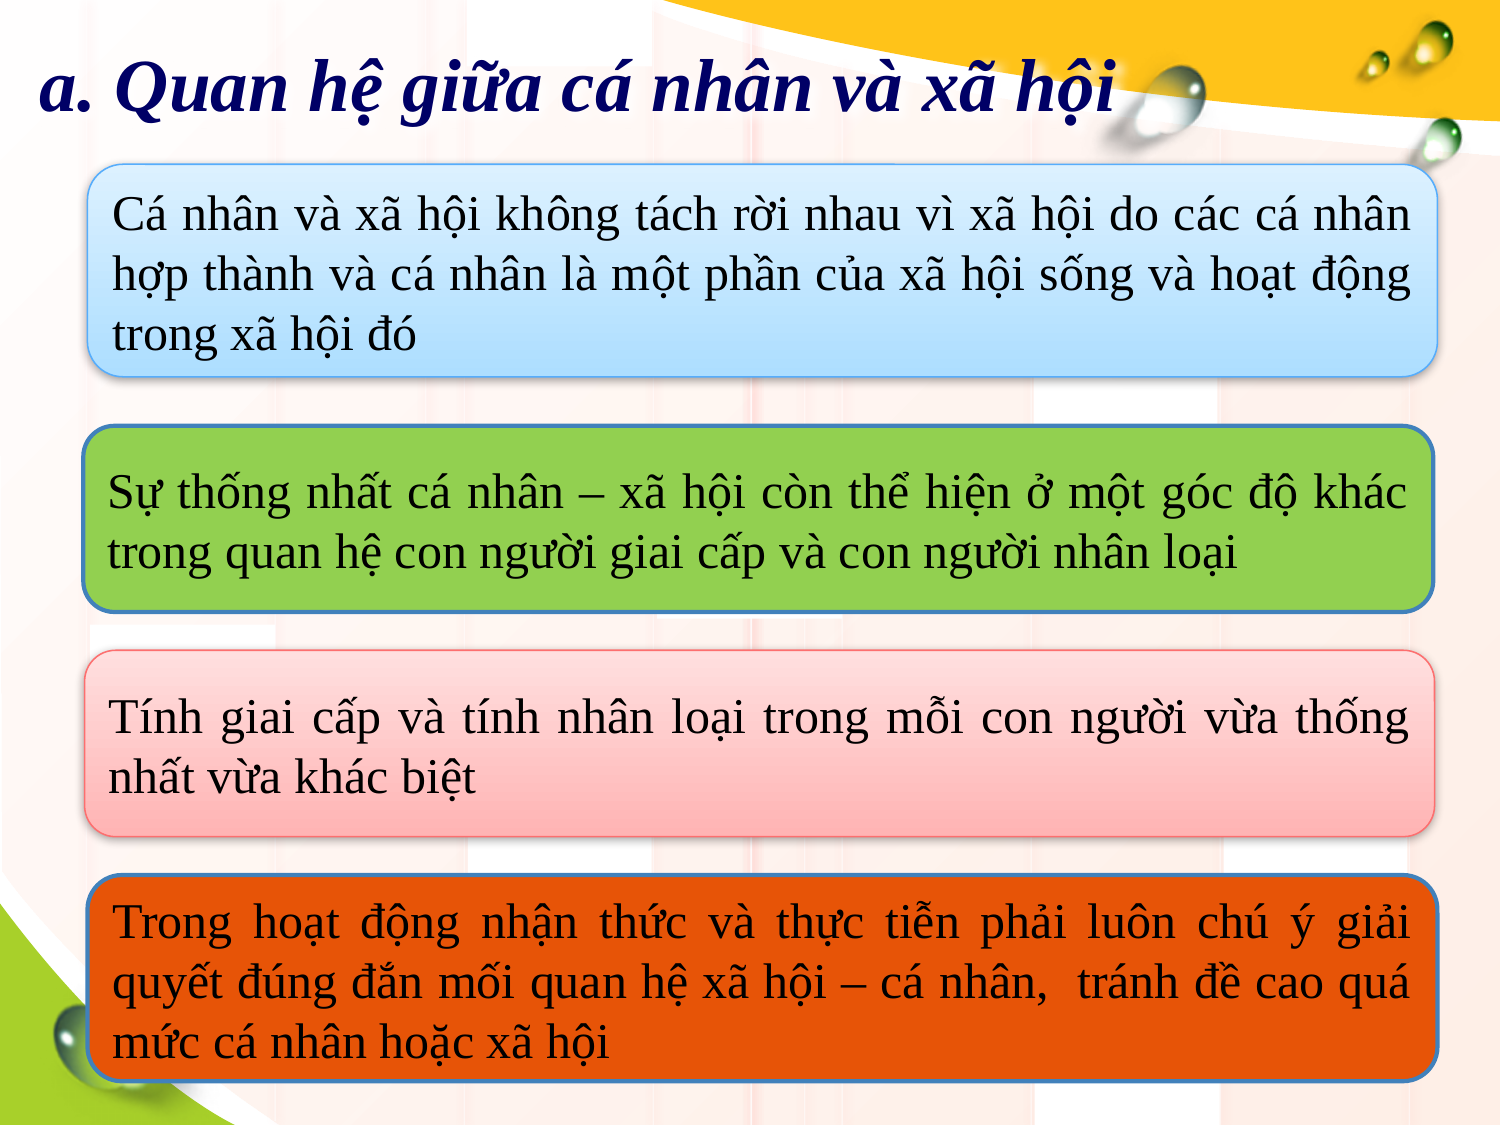

# a. Quan hệ giữa cá nhân và xã hội
Cá nhân và xã hội không tách rời nhau vì xã hội do các cá nhân hợp thành và cá nhân là một phần của xã hội sống và hoạt động trong xã hội đó
Sự thống nhất cá nhân – xã hội còn thể hiện ở một góc độ khác trong quan hệ con người giai cấp và con người nhân loại
Tính giai cấp và tính nhân loại trong mỗi con người vừa thống nhất vừa khác biệt
Trong hoạt động nhận thức và thực tiễn phải luôn chú ý giải quyết đúng đắn mối quan hệ xã hội – cá nhân,  tránh đề cao quá mức cá nhân hoặc xã hội